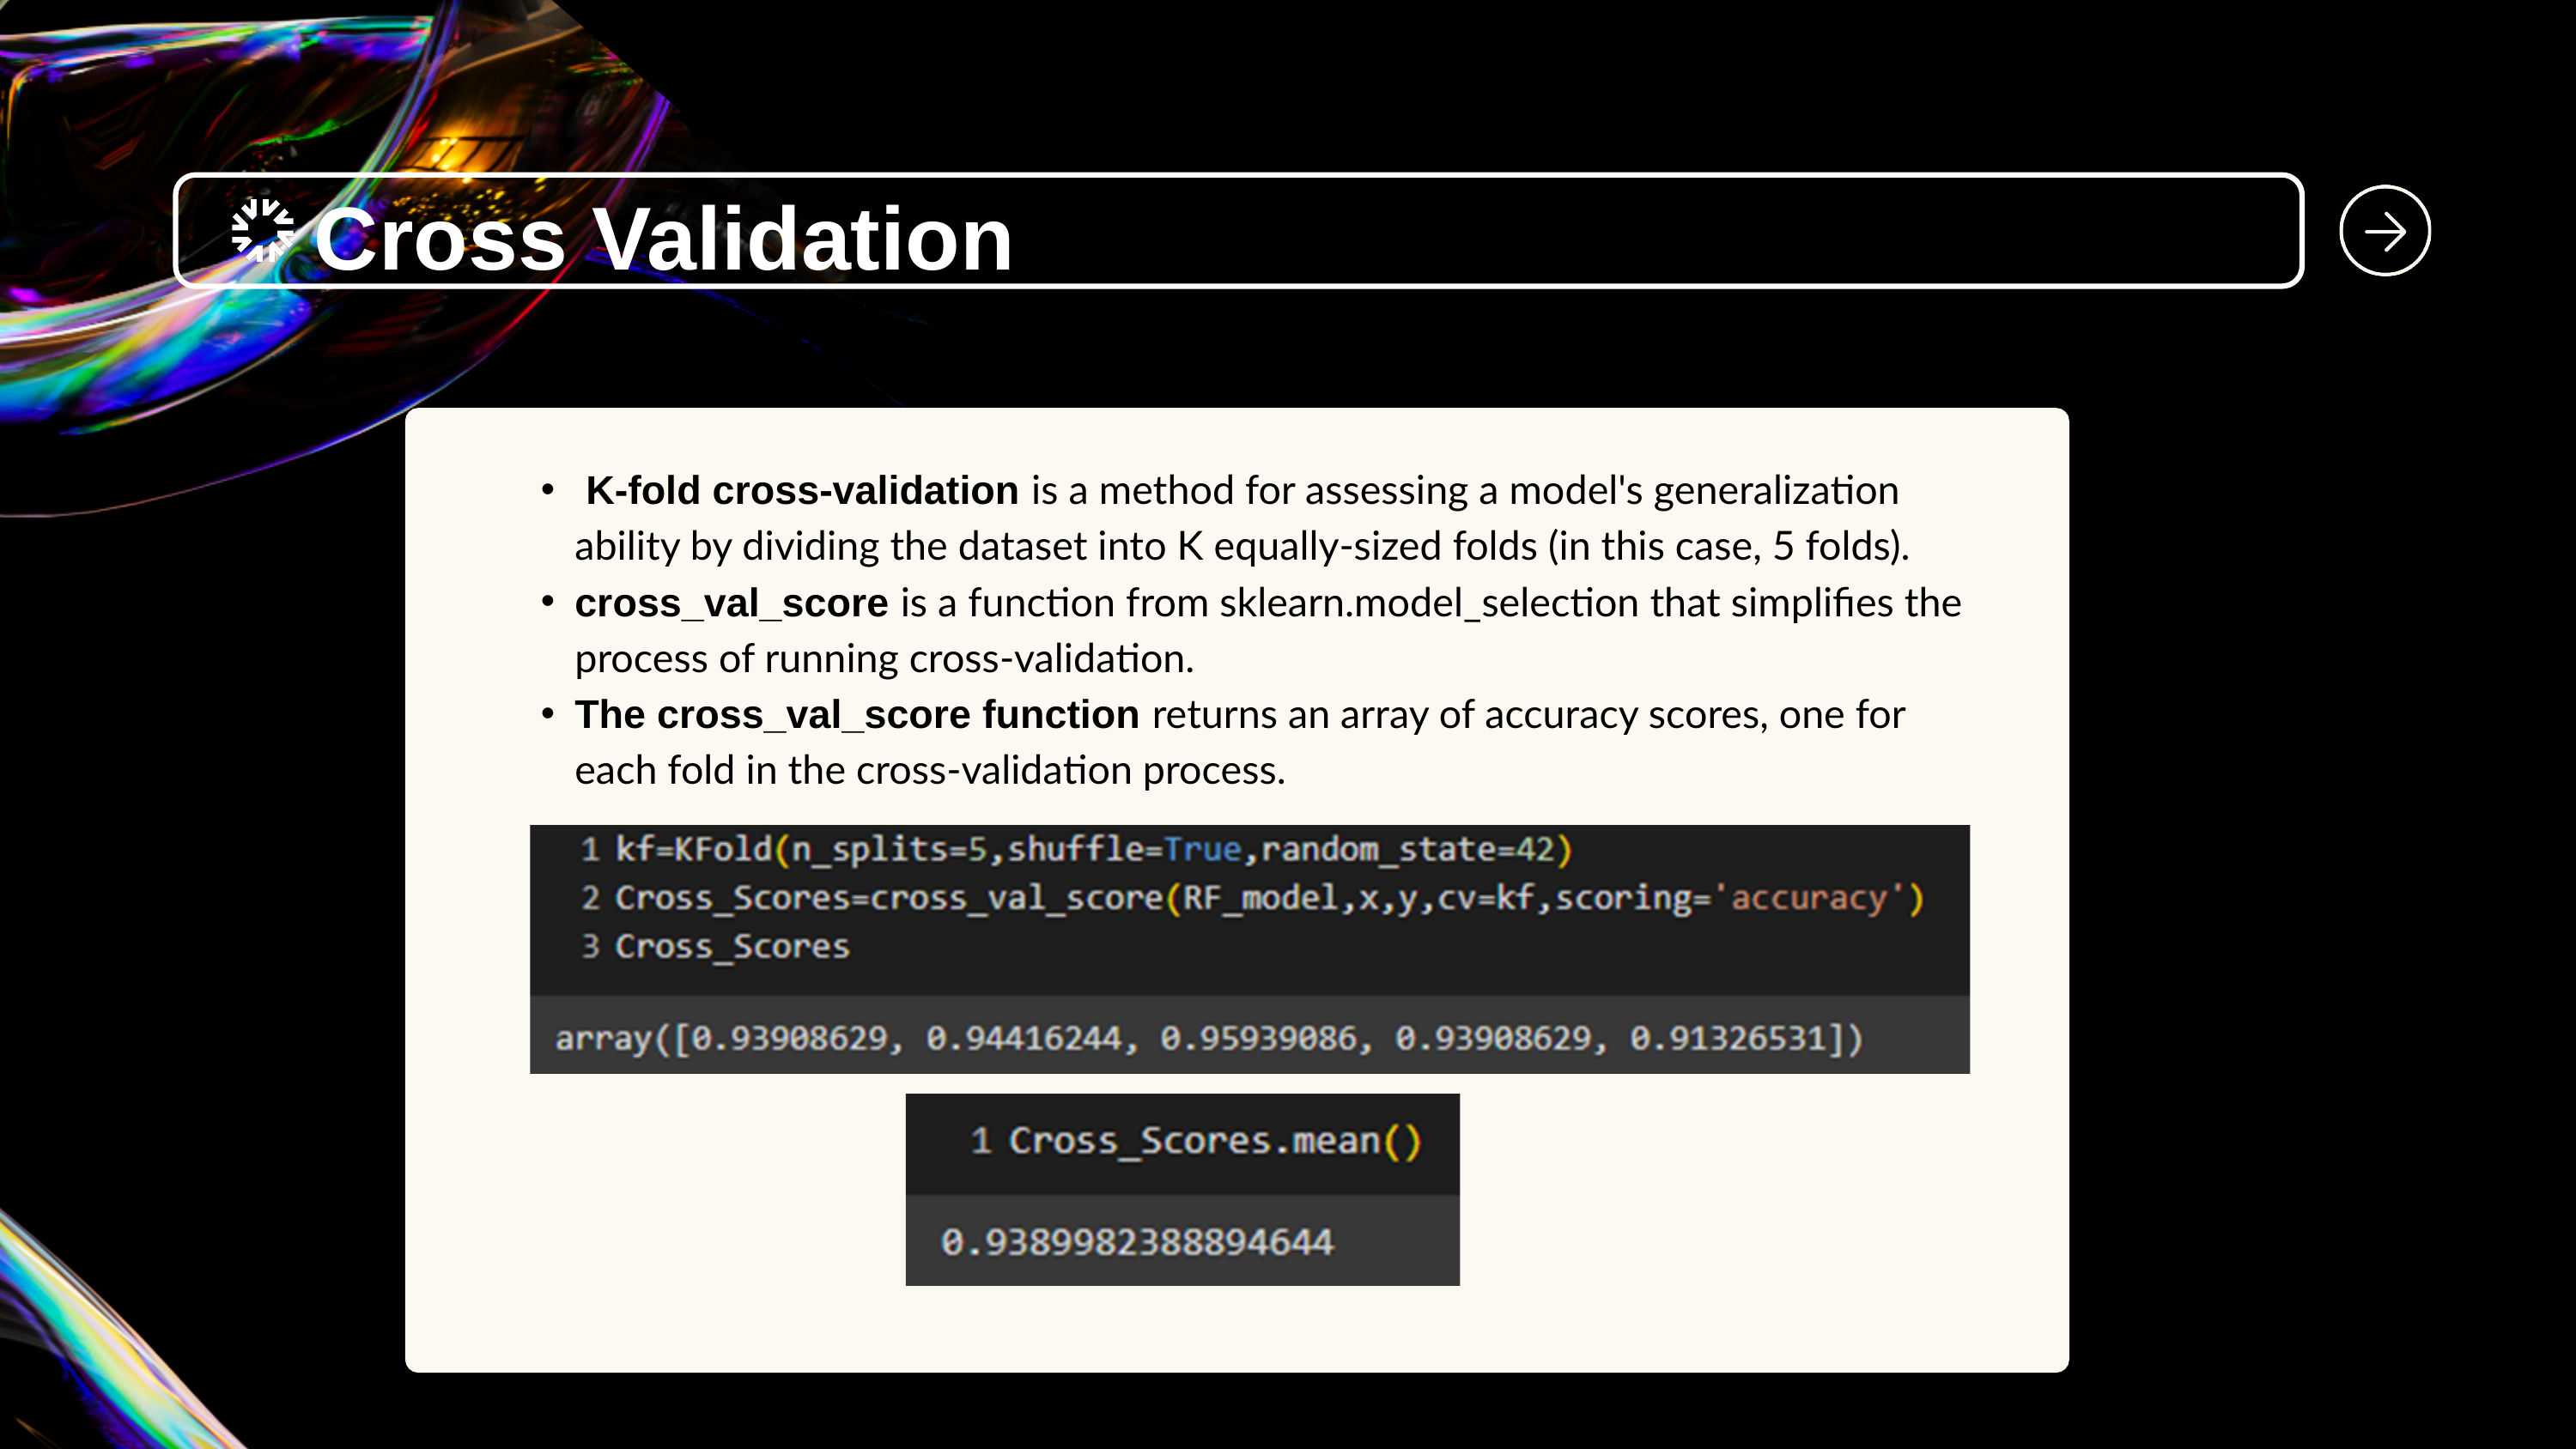

Cross Validation

 K-fold cross-validation is a method for assessing a model's generalization ability by dividing the dataset into K equally-sized folds (in this case, 5 folds).
cross_val_score is a function from sklearn.model_selection that simplifies the process of running cross-validation.
The cross_val_score function returns an array of accuracy scores, one for each fold in the cross-validation process.